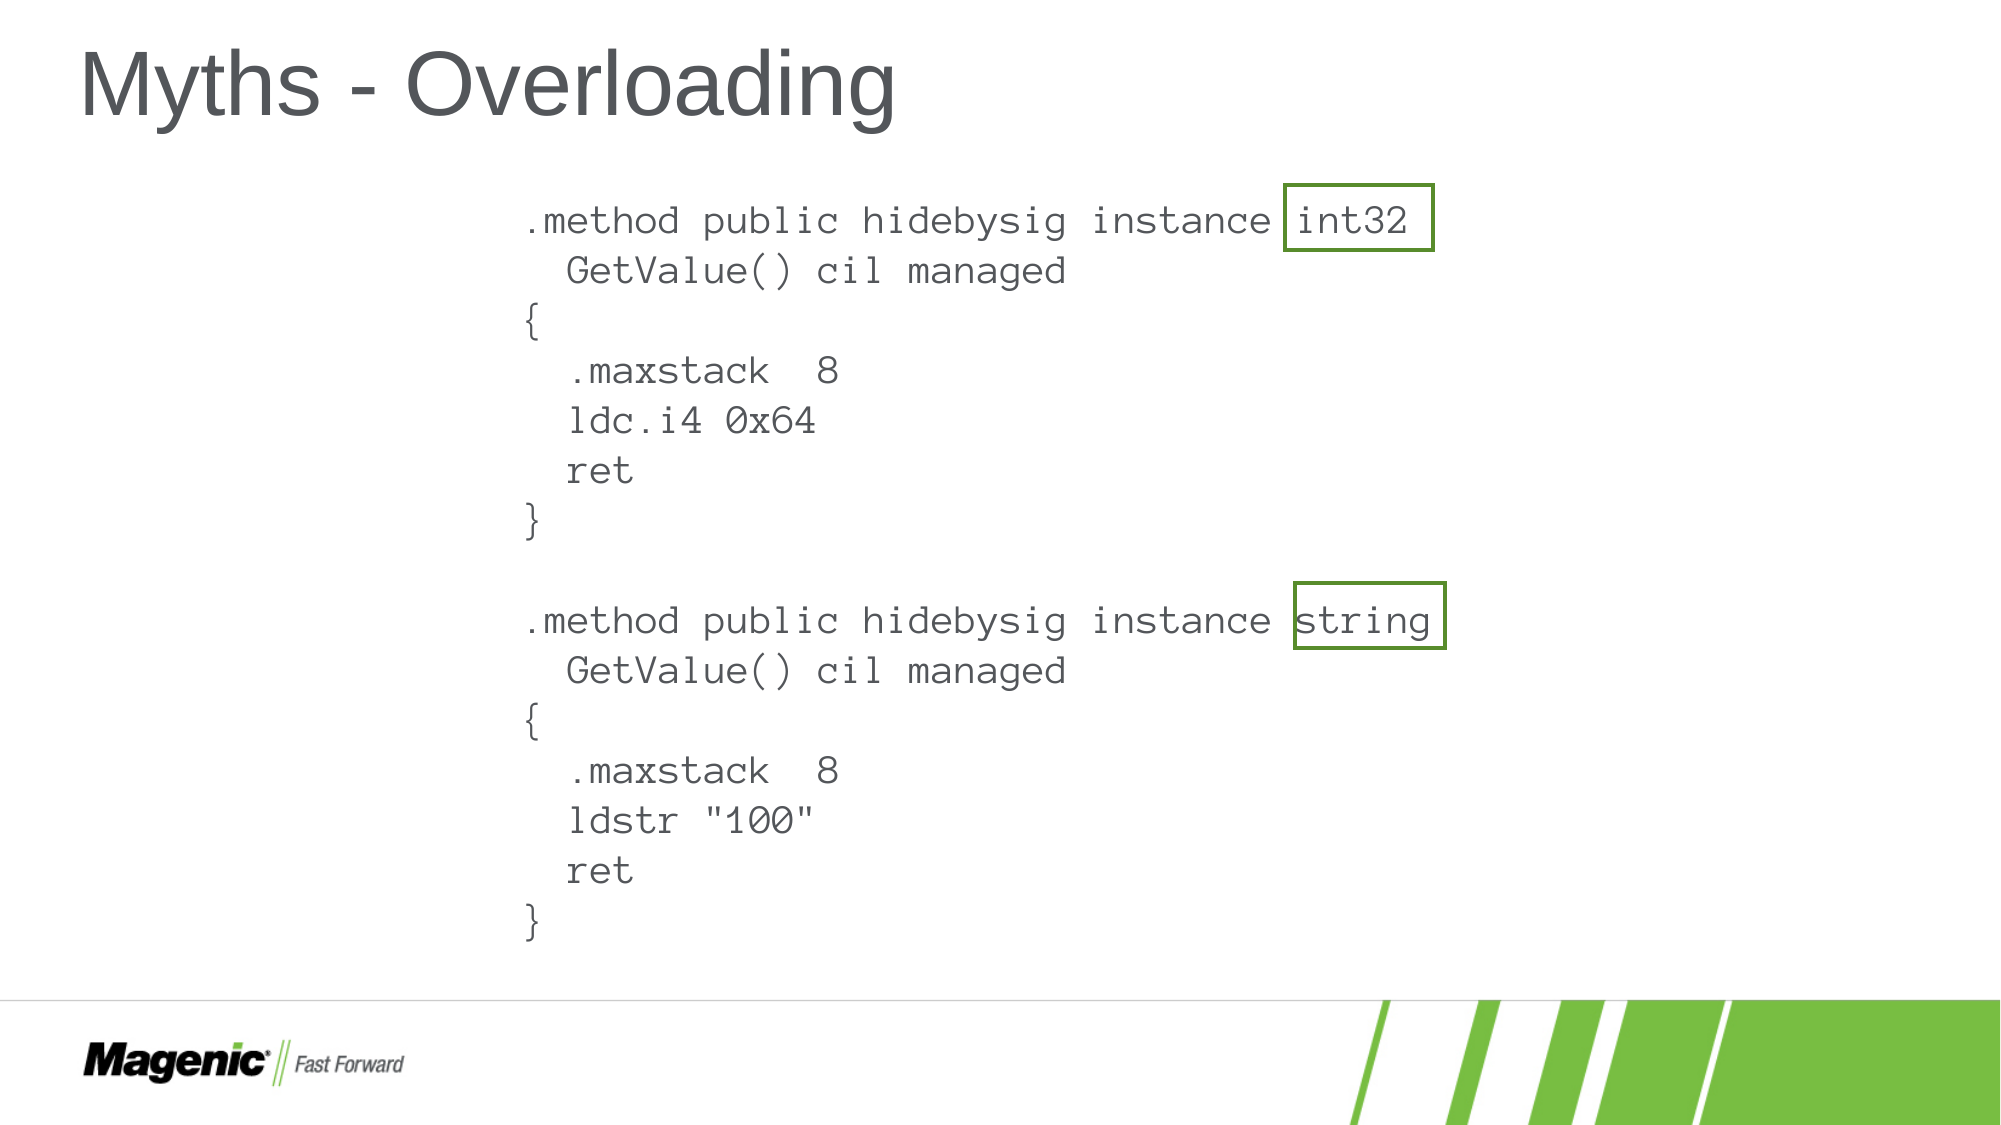

# Myths - Overloading
.method public hidebysig instance int32
  GetValue() cil managed
{
  .maxstack  8
  ldc.i4 0x64
  ret
}

.method public hidebysig instance string
  GetValue() cil managed
{
  .maxstack  8
  ldstr "100"
  ret
}